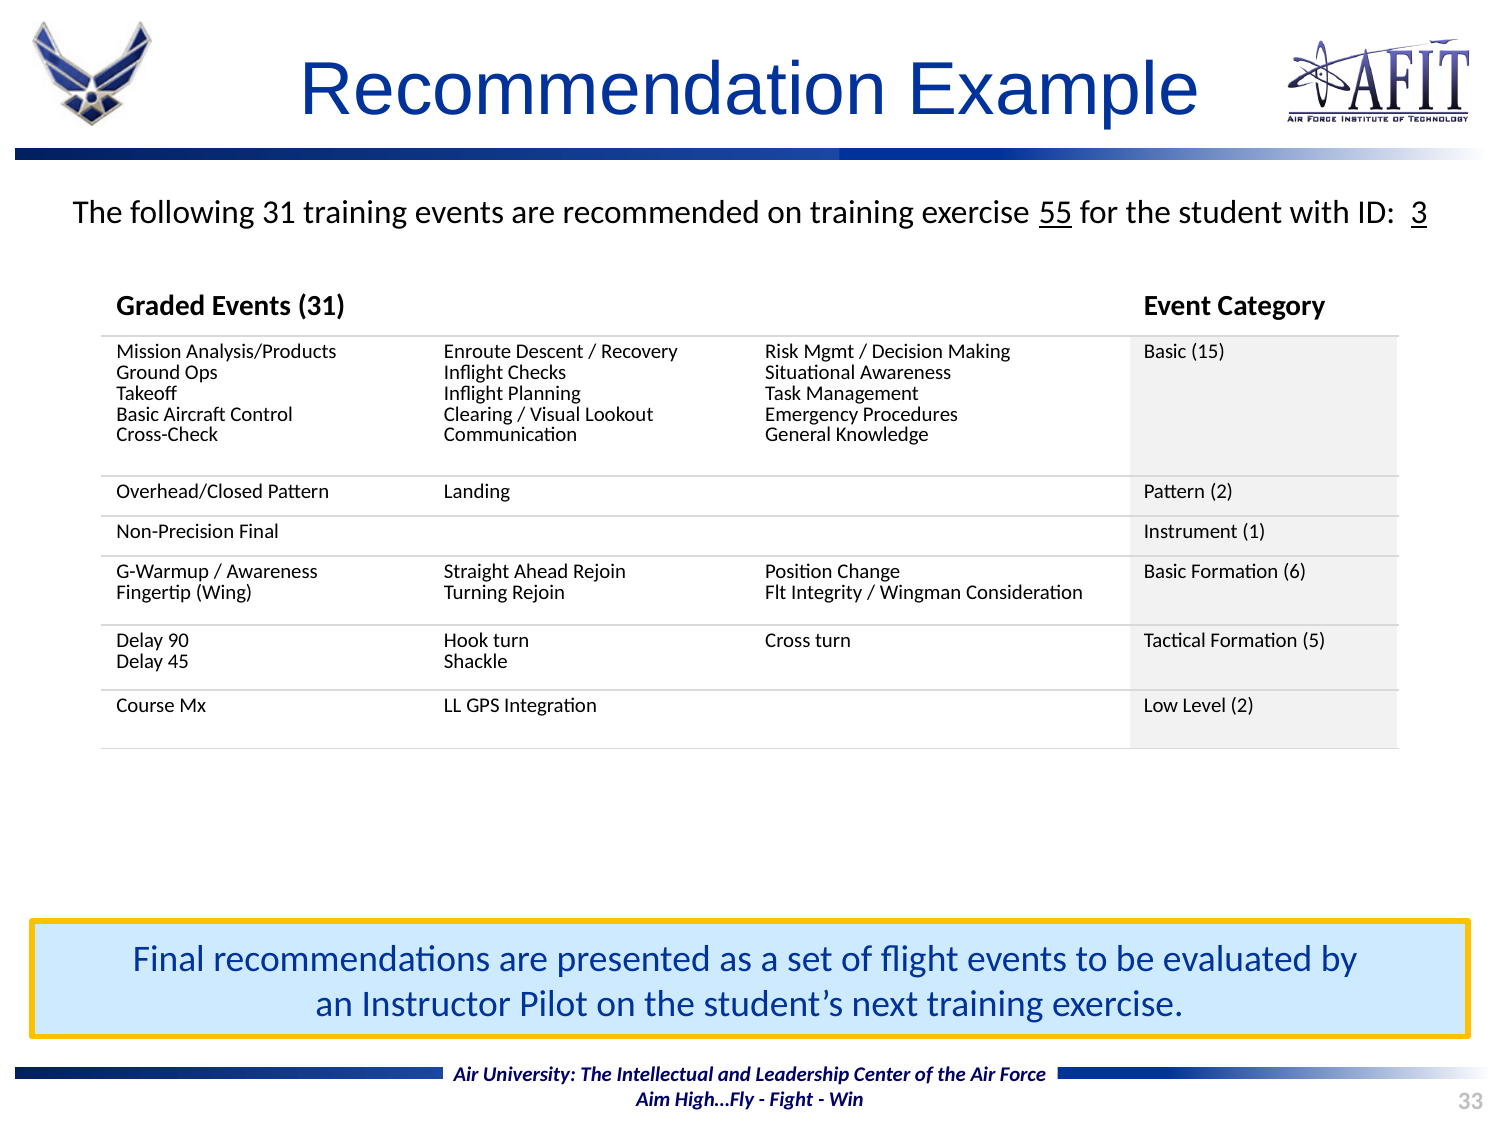

# Recommendation Example
The following 31 training events are recommended on training exercise 55 for the student with ID:  3
| Graded Events (31) |  |  | Event Category |
| --- | --- | --- | --- |
| Mission Analysis/Products Ground Ops Takeoff Basic Aircraft Control Cross-Check | Enroute Descent / Recovery Inflight Checks Inflight Planning Clearing / Visual Lookout Communication | Risk Mgmt / Decision Making Situational Awareness Task Management Emergency Procedures General Knowledge | Basic (15) |
| Overhead/Closed Pattern | Landing |  | Pattern (2) |
| Non-Precision Final |  |  | Instrument (1) |
| G-Warmup / Awareness Fingertip (Wing) | Straight Ahead Rejoin Turning Rejoin | Position Change Flt Integrity / Wingman Consideration | Basic Formation (6) |
| Delay 90 Delay 45 | Hook turn Shackle | Cross turn | Tactical Formation (5) |
| Course Mx | LL GPS Integration |  | Low Level (2) |
Final recommendations are presented as a set of flight events to be evaluated by
an Instructor Pilot on the student’s next training exercise.